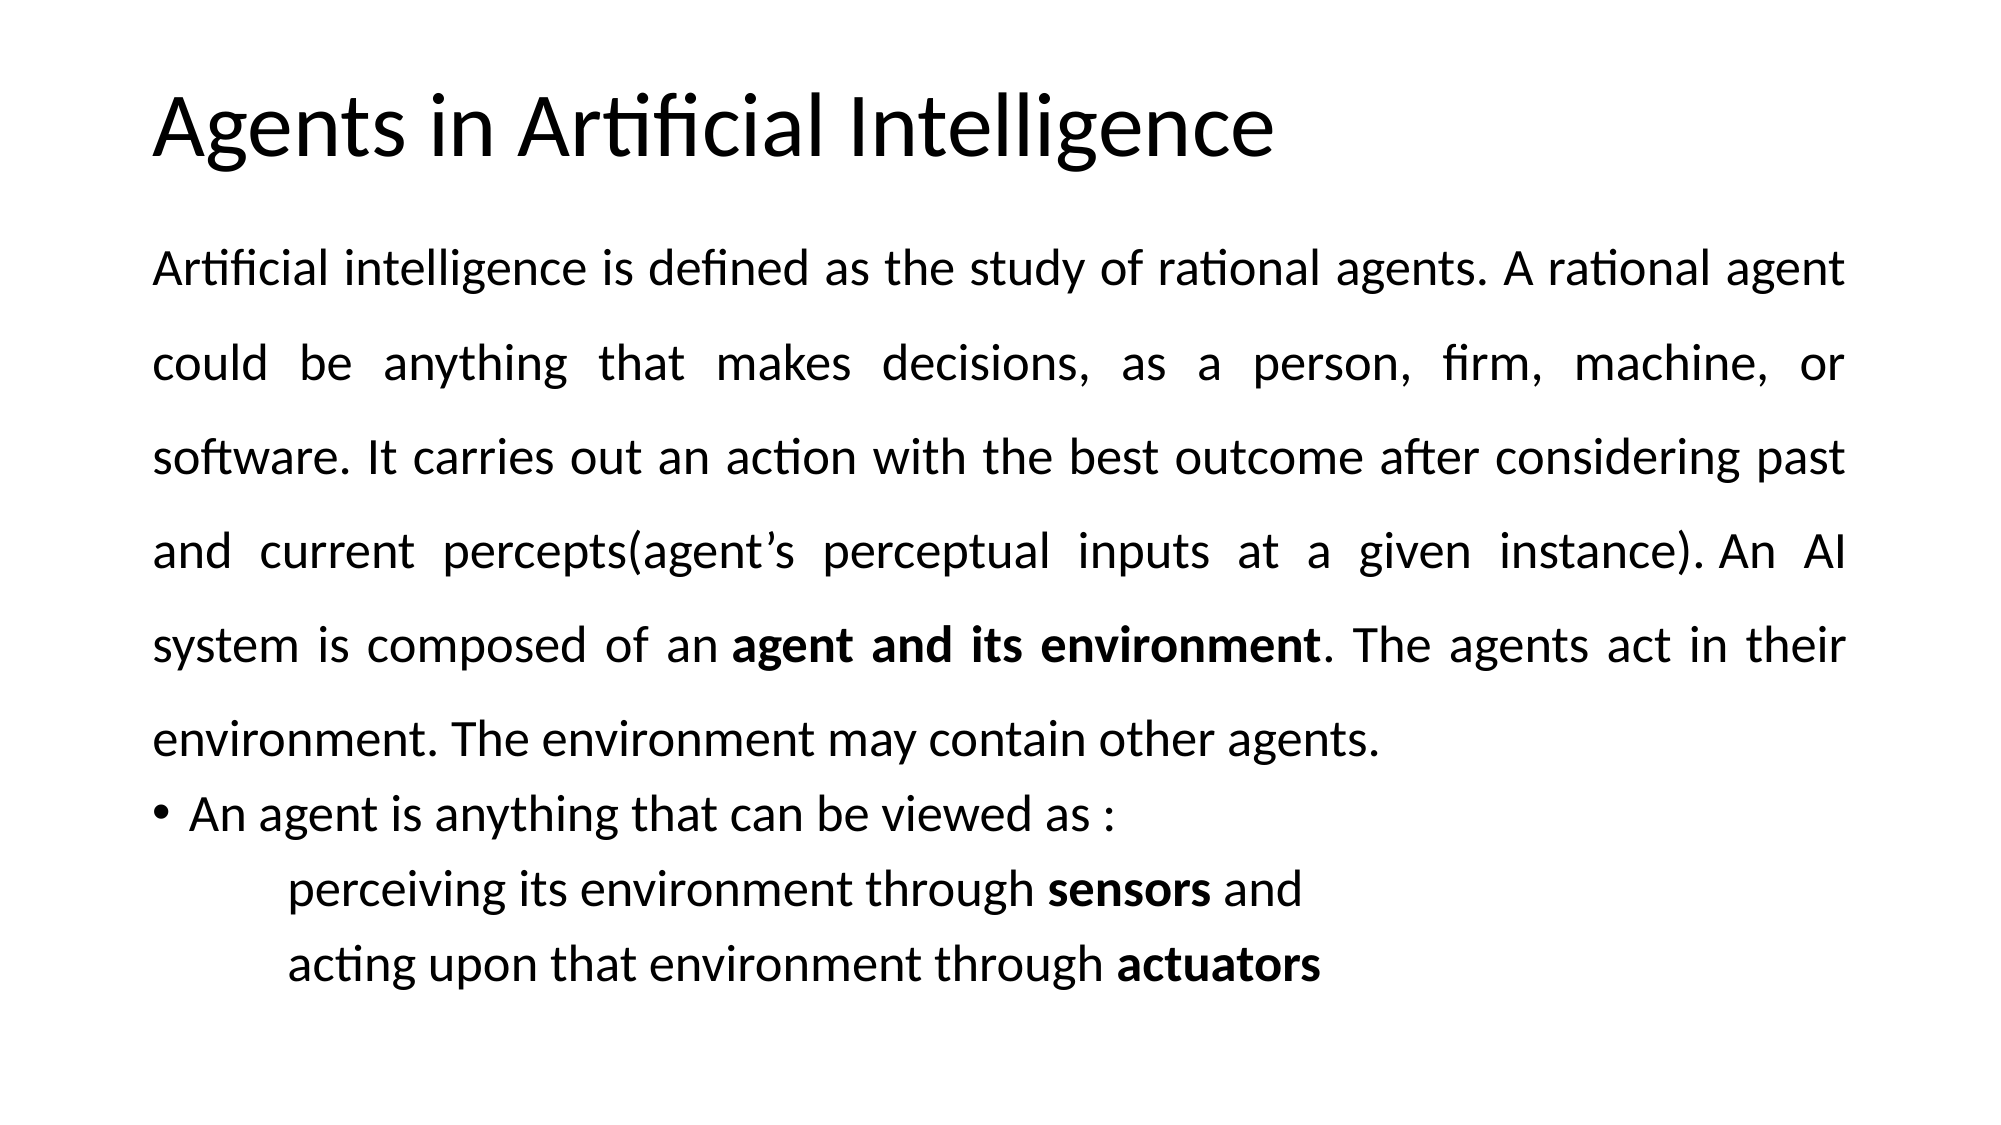

# Agents in Artificial Intelligence
Artificial intelligence is defined as the study of rational agents. A rational agent could be anything that makes decisions, as a person, firm, machine, or software. It carries out an action with the best outcome after considering past and current percepts(agent’s perceptual inputs at a given instance). An AI system is composed of an agent and its environment. The agents act in their environment. The environment may contain other agents.
An agent is anything that can be viewed as :
	perceiving its environment through sensors and
	acting upon that environment through actuators